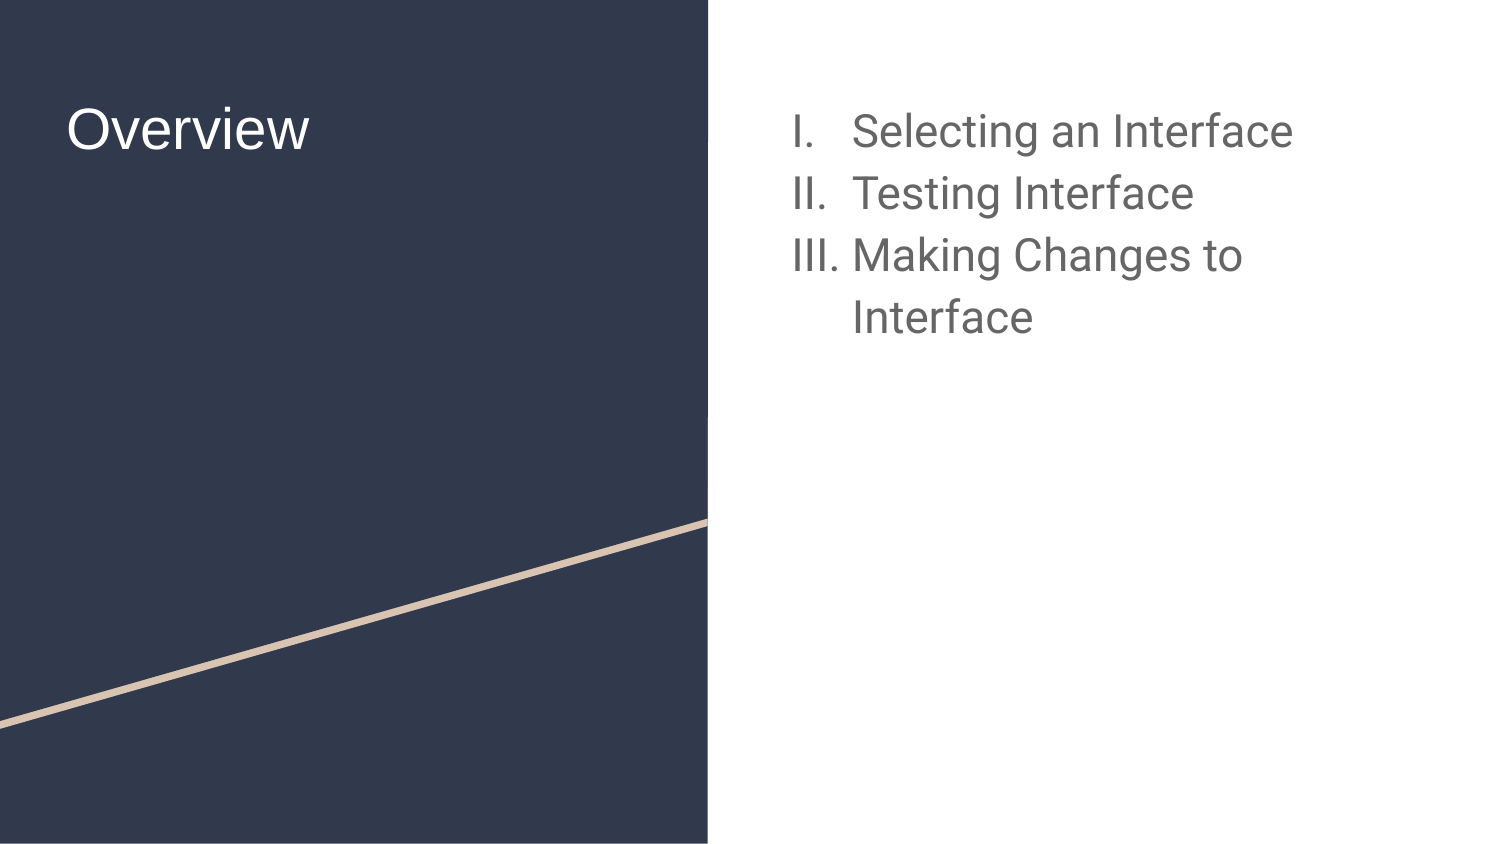

# Overview
Selecting an Interface
Testing Interface
Making Changes to Interface